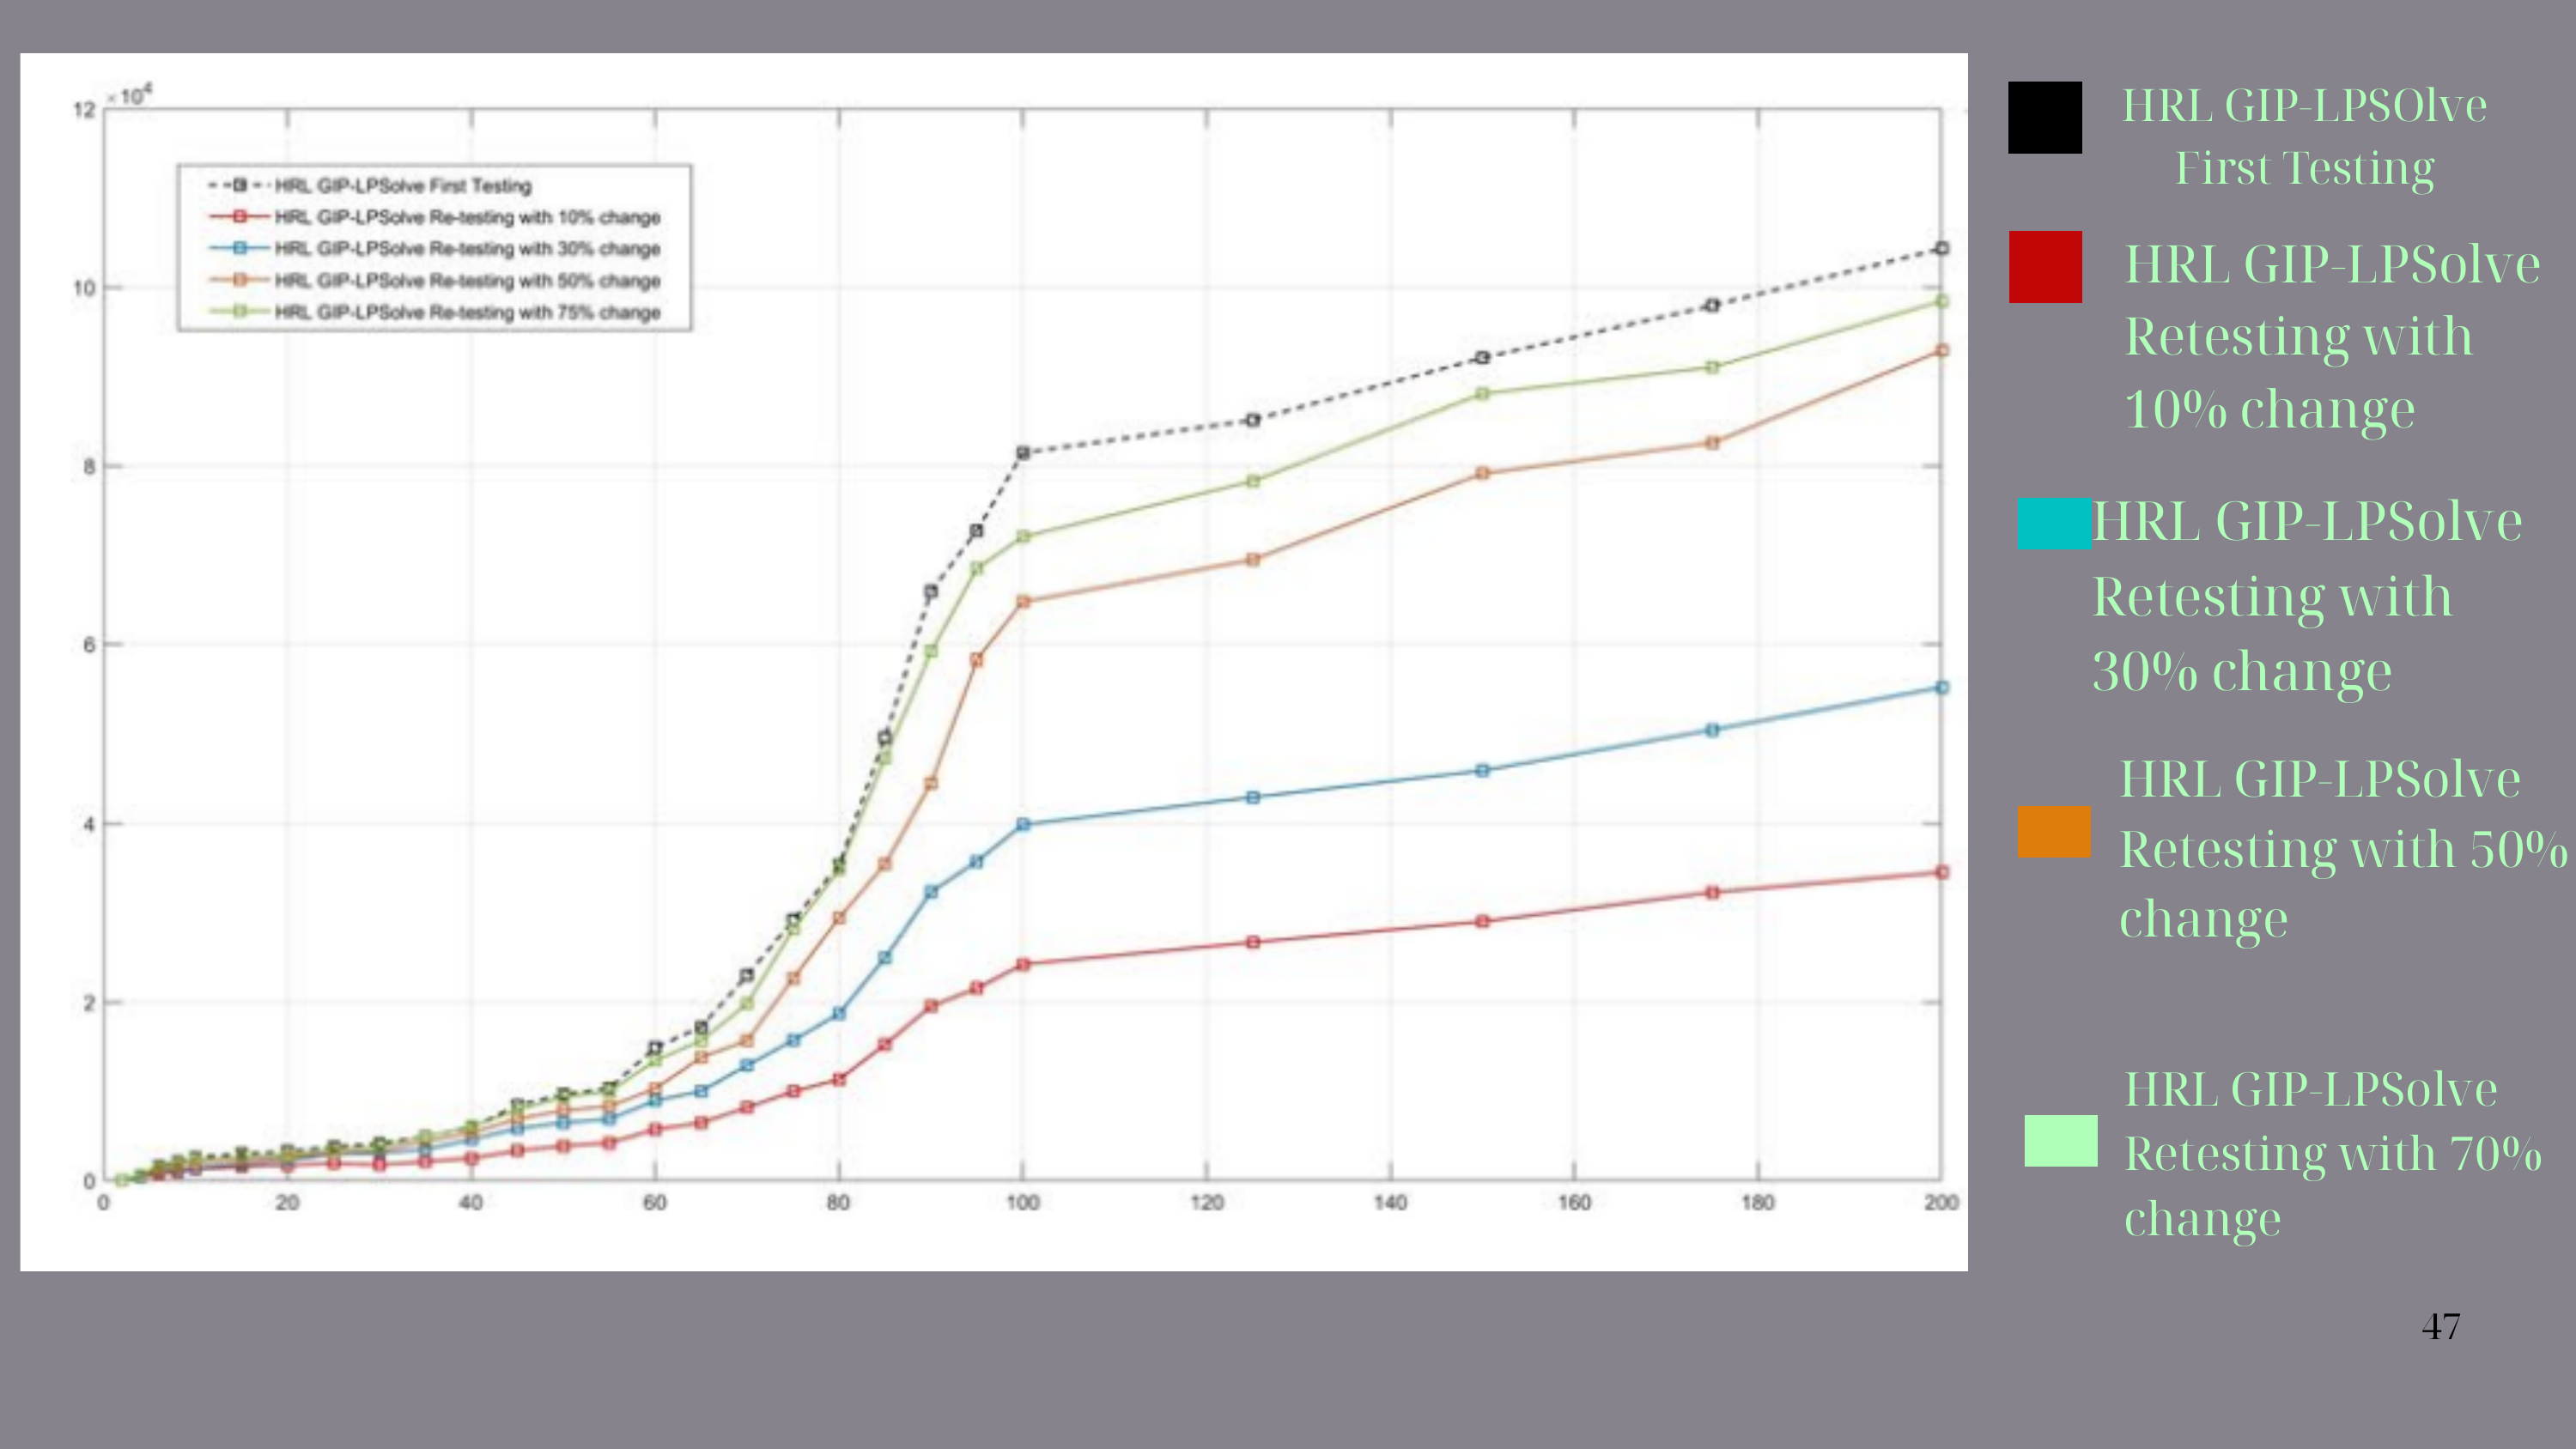

HRL GIP-LPSOlve First Testing

HRL GIP-LPSolve Retesting with 10% change

HRL GIP-LPSolve Retesting with 30% change

HRL GIP-LPSolve Retesting with 50% change

HRL GIP-LPSolve Retesting with 70% change

47